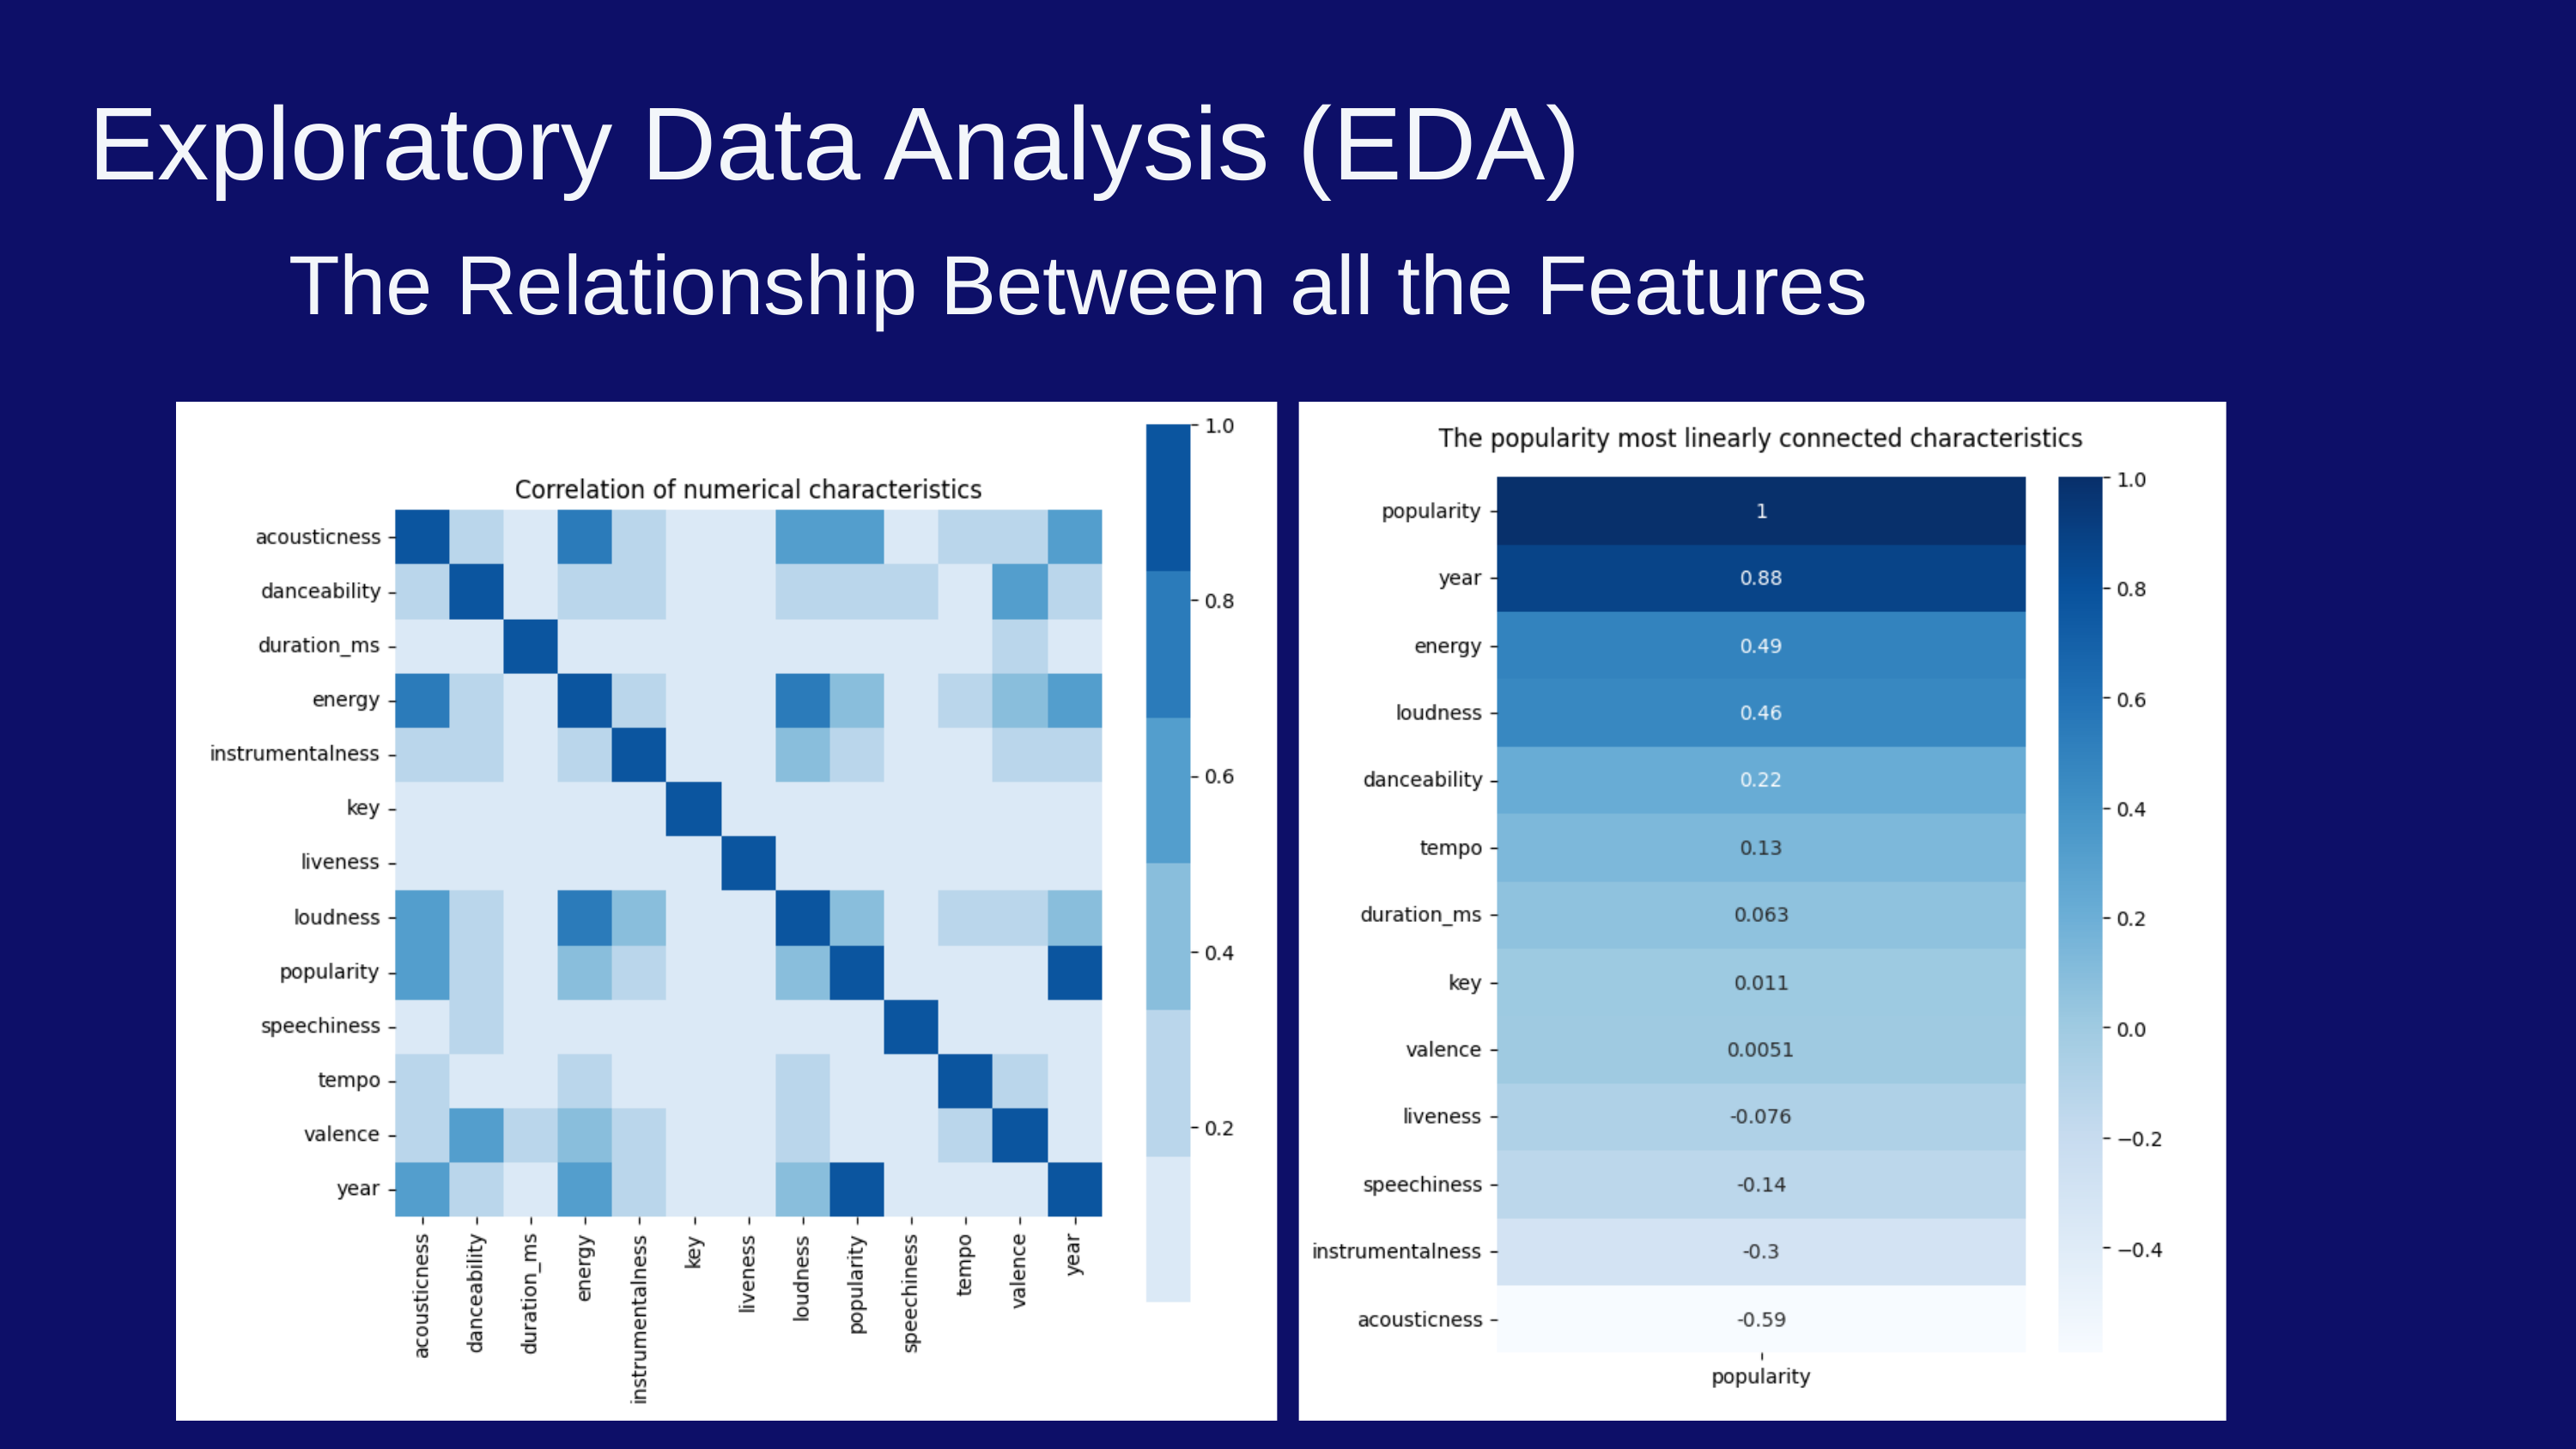

Exploratory Data Analysis (EDA)
           The Relationship Between all the Features